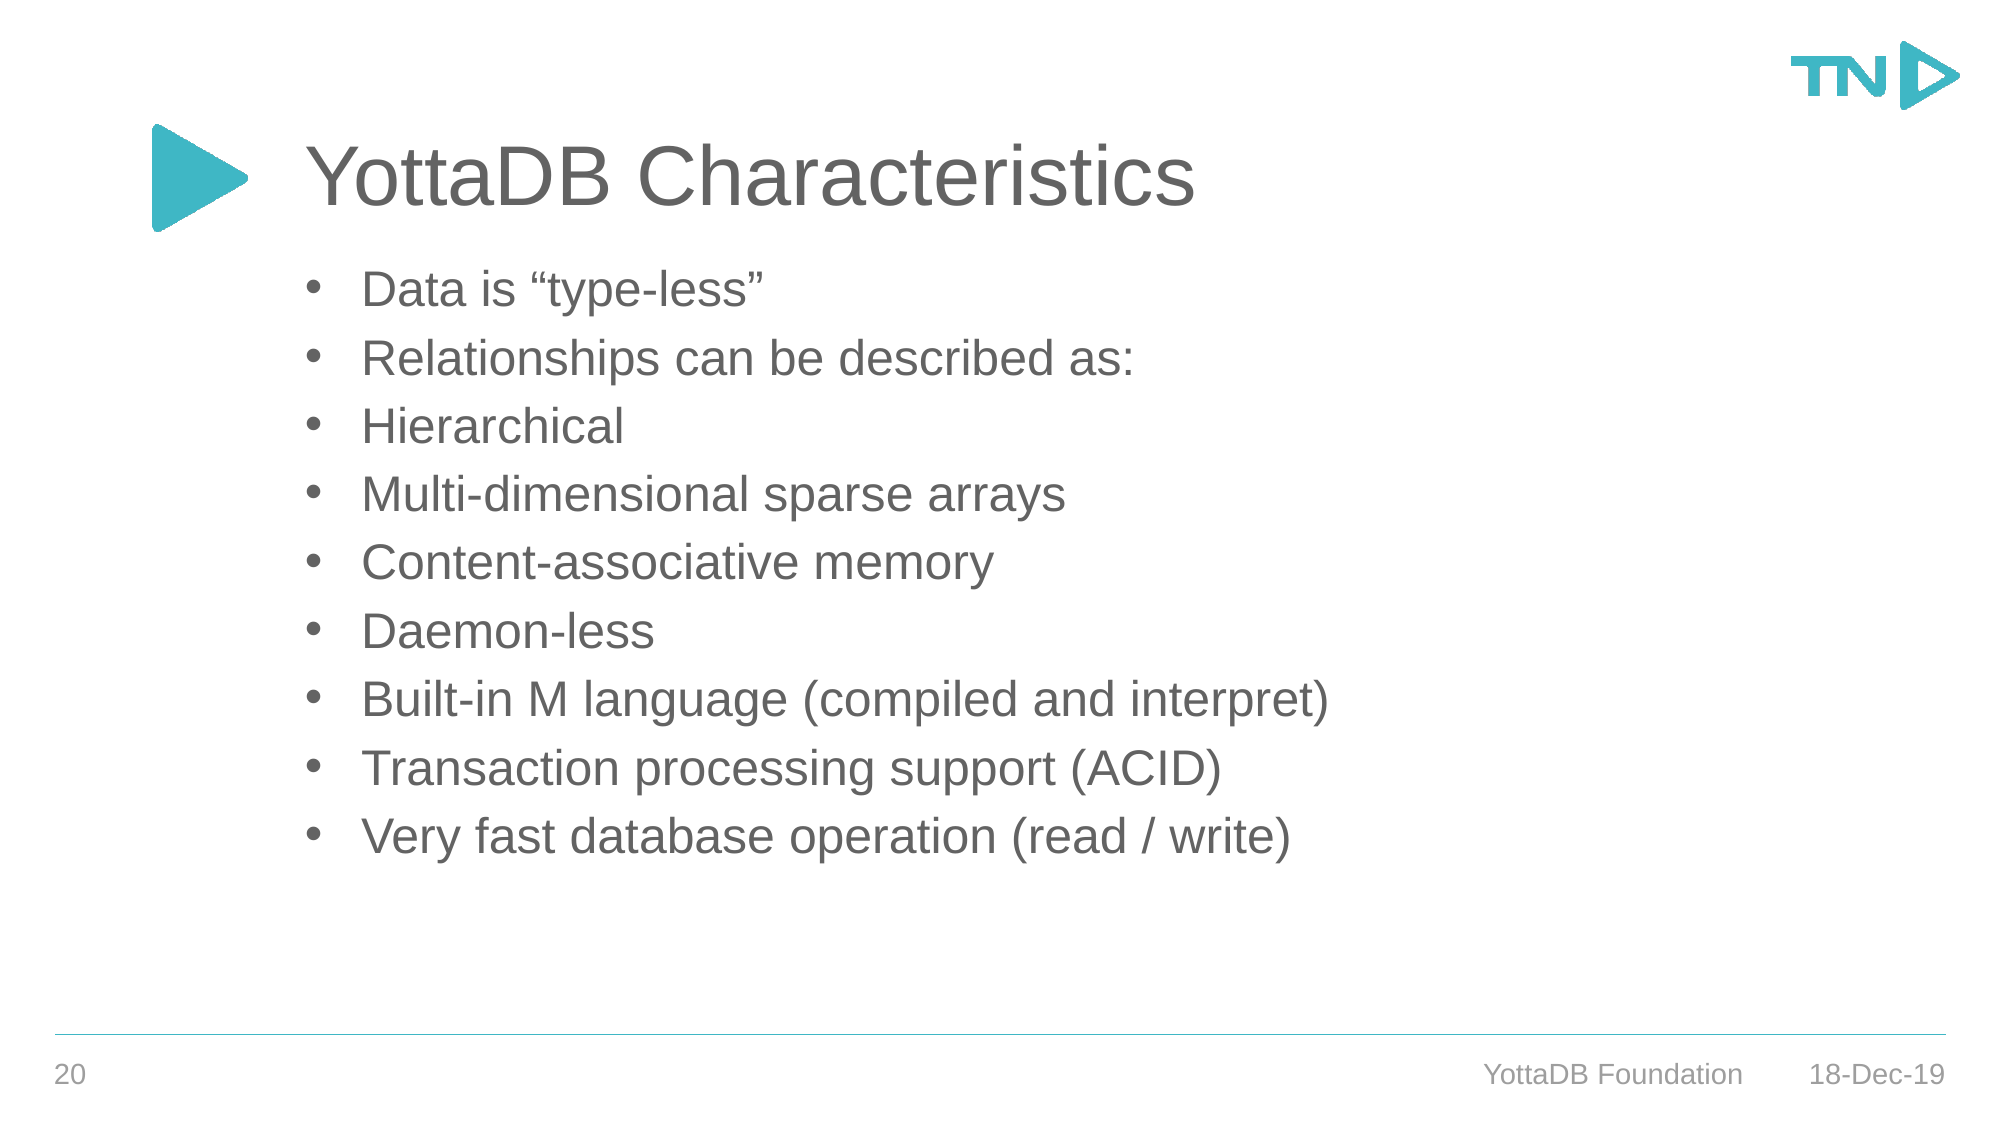

# YottaDB Characteristics
Data is “type-less”
Relationships can be described as:
Hierarchical
Multi-dimensional sparse arrays
Content-associative memory
Daemon-less
Built-in M language (compiled and interpret)
Transaction processing support (ACID)
Very fast database operation (read / write)

20
YottaDB Foundation
18-Dec-19